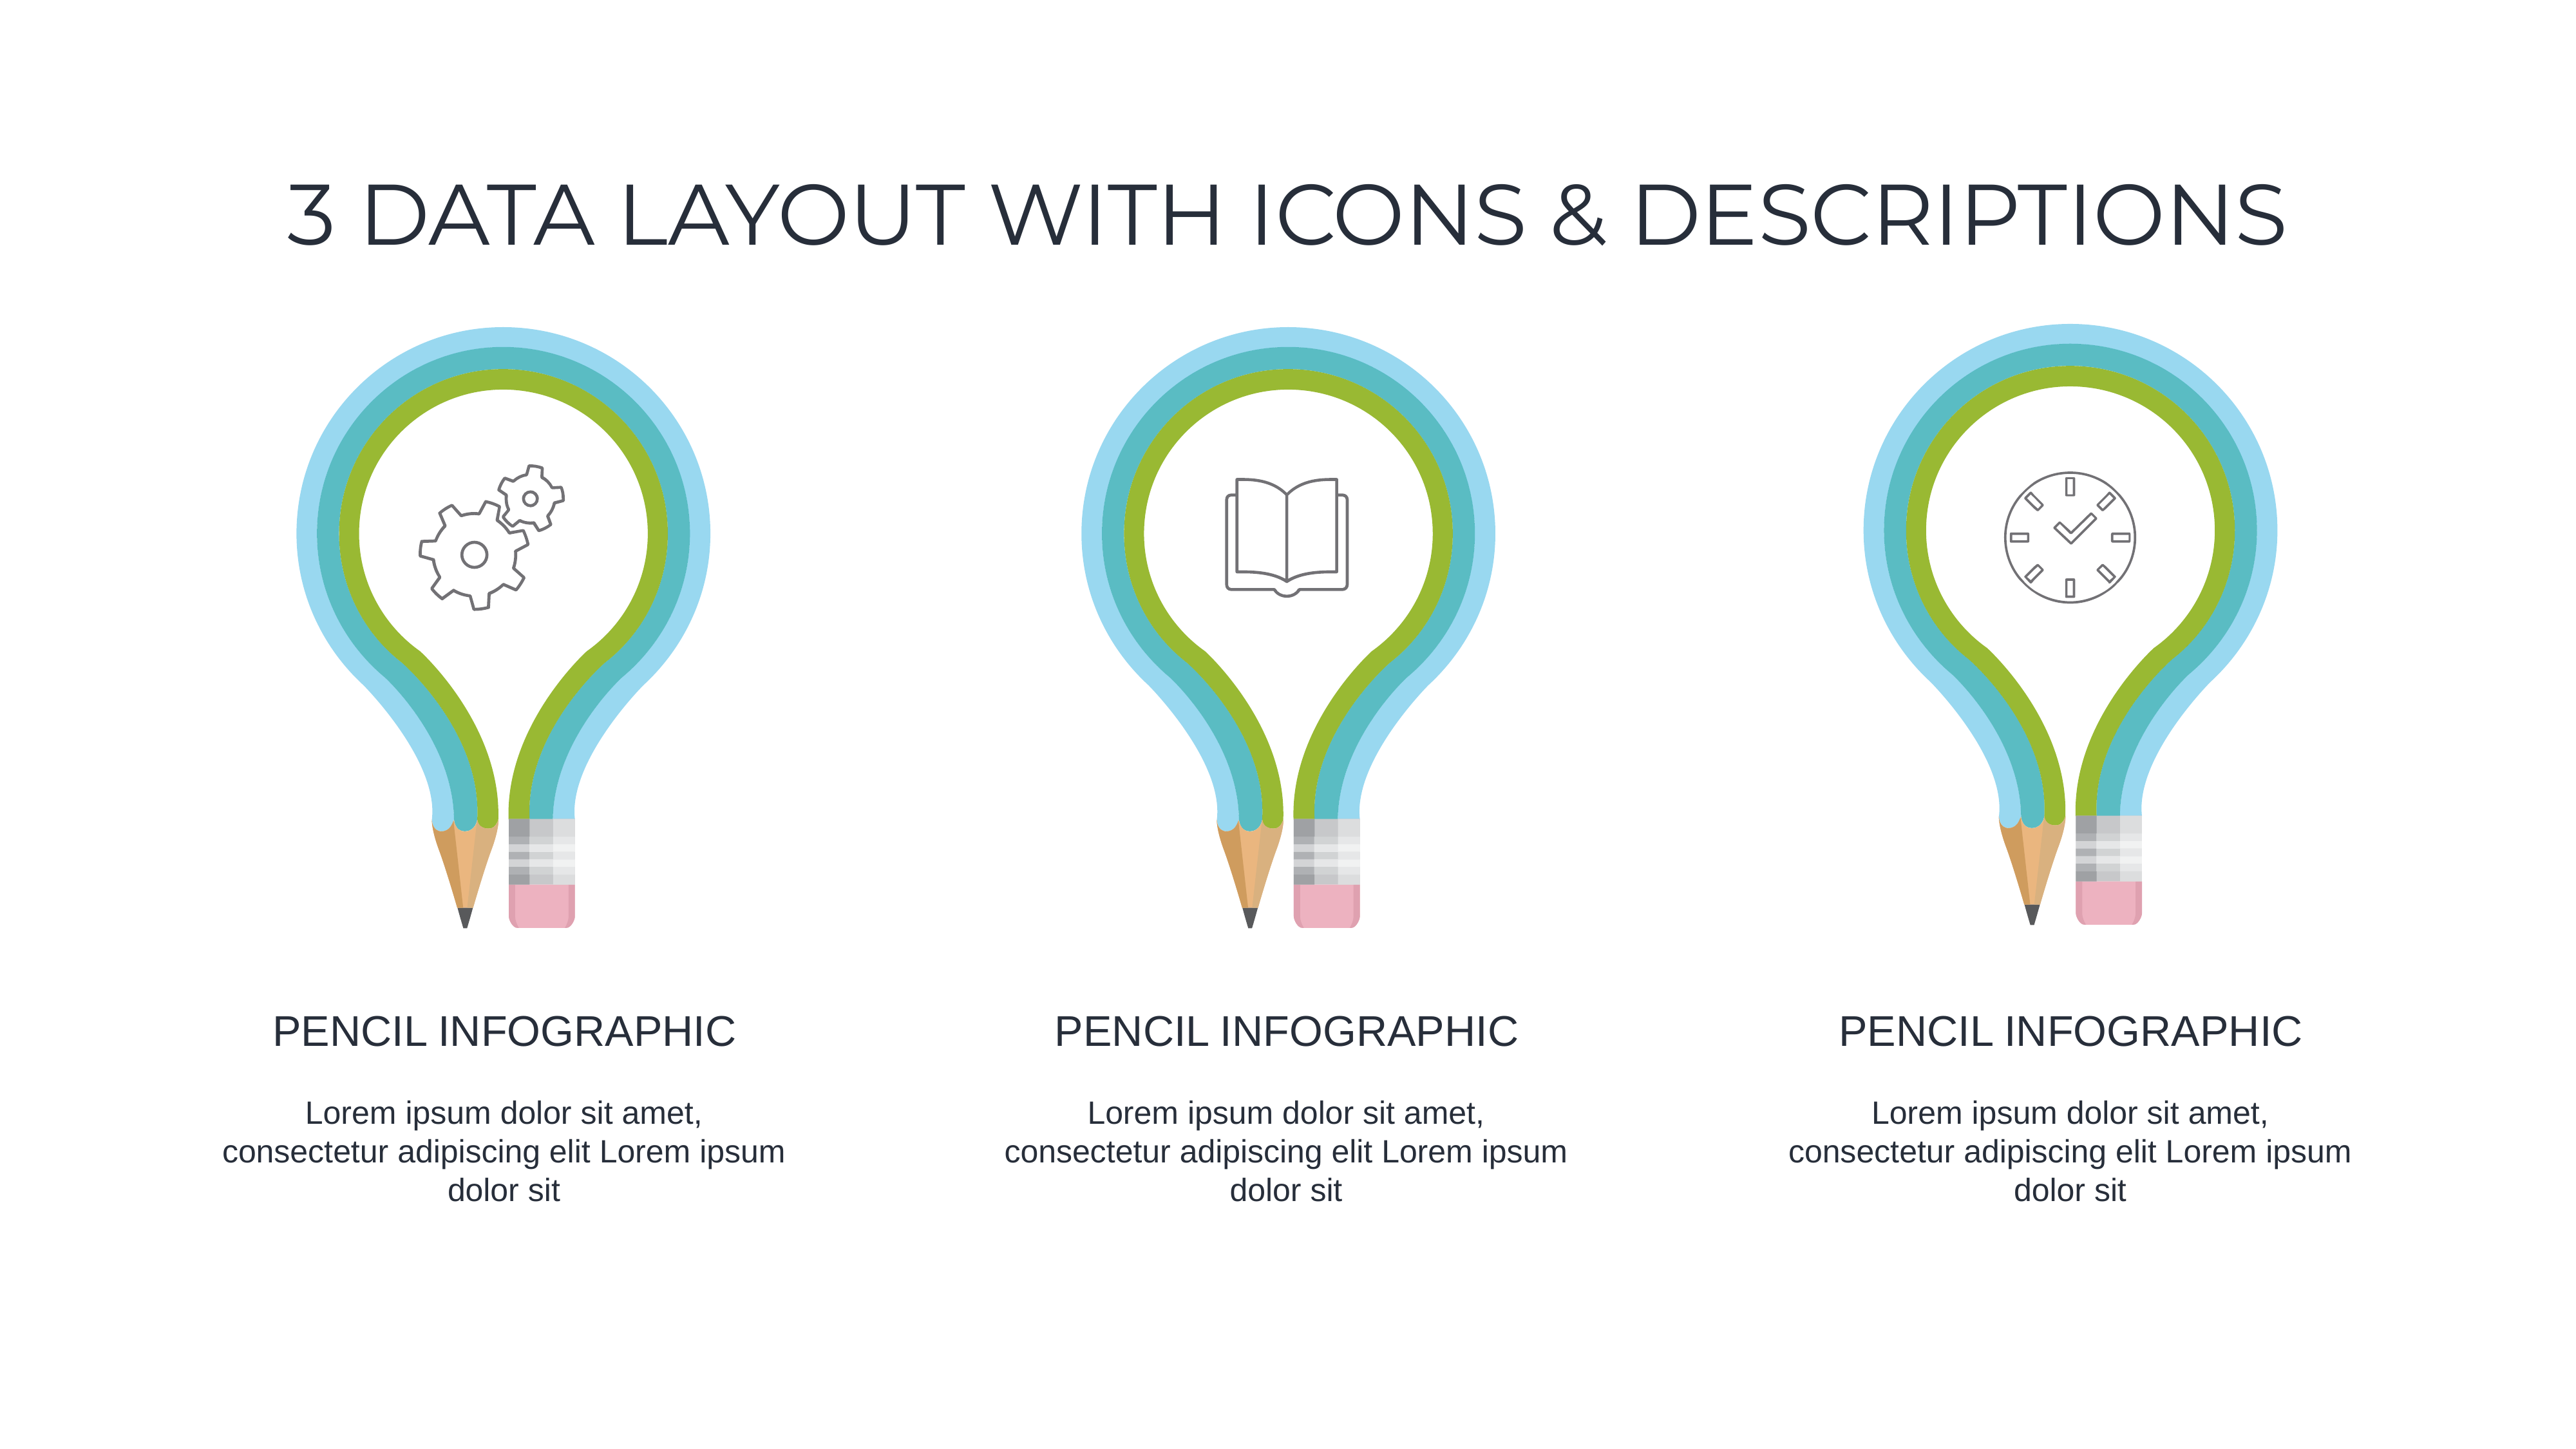

# 3 DATA LAYOUT WITH ICONS & DESCRIPTIONS

PENCIL INFOGRAPHIC
PENCIL INFOGRAPHIC
PENCIL INFOGRAPHIC
Lorem ipsum dolor sit amet, consectetur adipiscing elit Lorem ipsum dolor sit
Lorem ipsum dolor sit amet, consectetur adipiscing elit Lorem ipsum dolor sit
Lorem ipsum dolor sit amet, consectetur adipiscing elit Lorem ipsum dolor sit